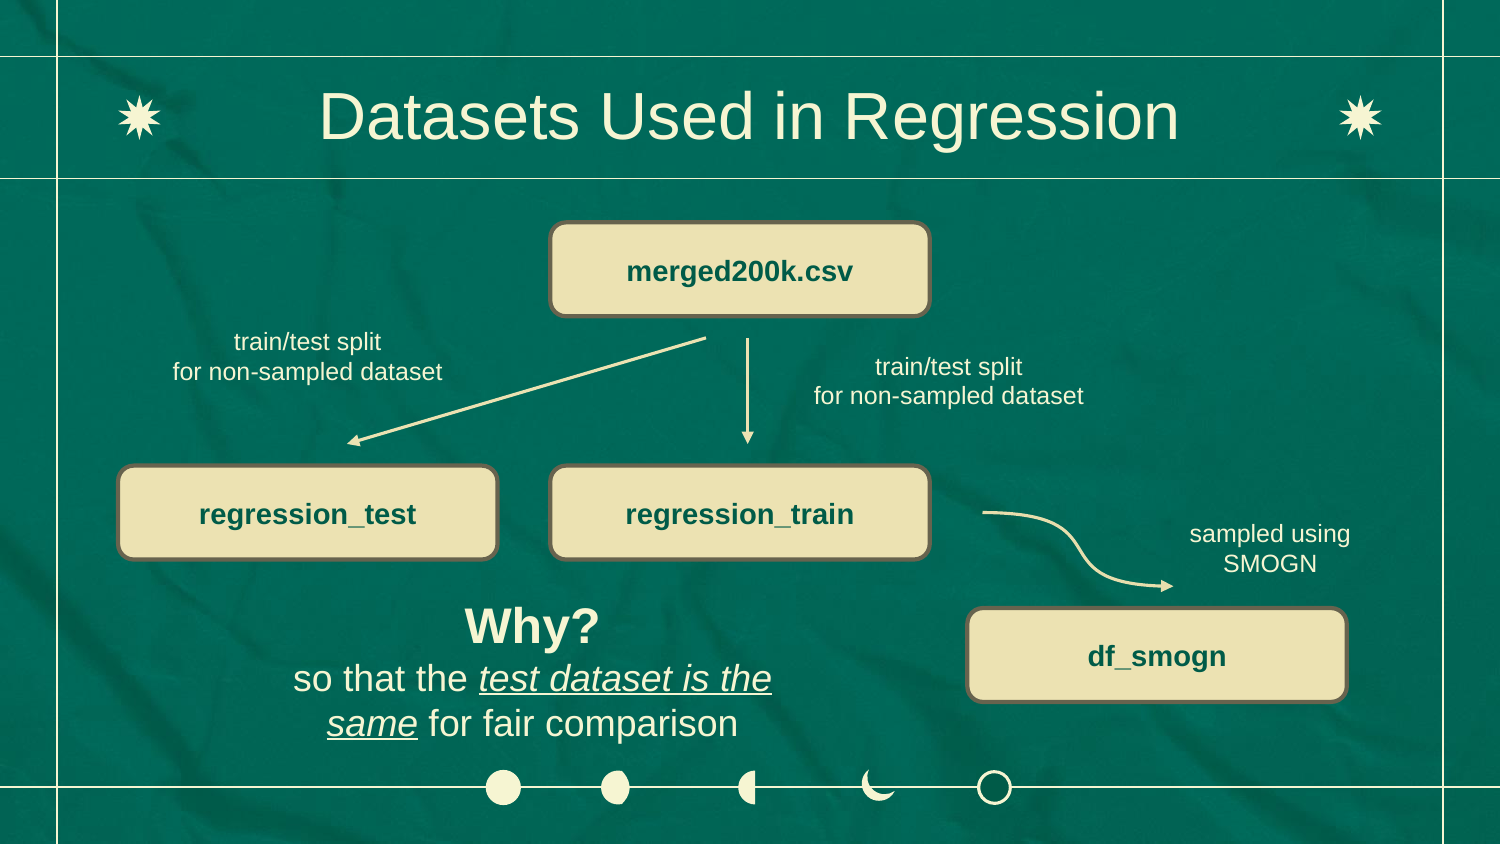

# Datasets Used in Regression
merged200k.csv
train/test split
for non-sampled dataset
train/test split
for non-sampled dataset
regression_test
regression_train
sampled using SMOGN
Why?
so that the test dataset is the same for fair comparison
df_smogn